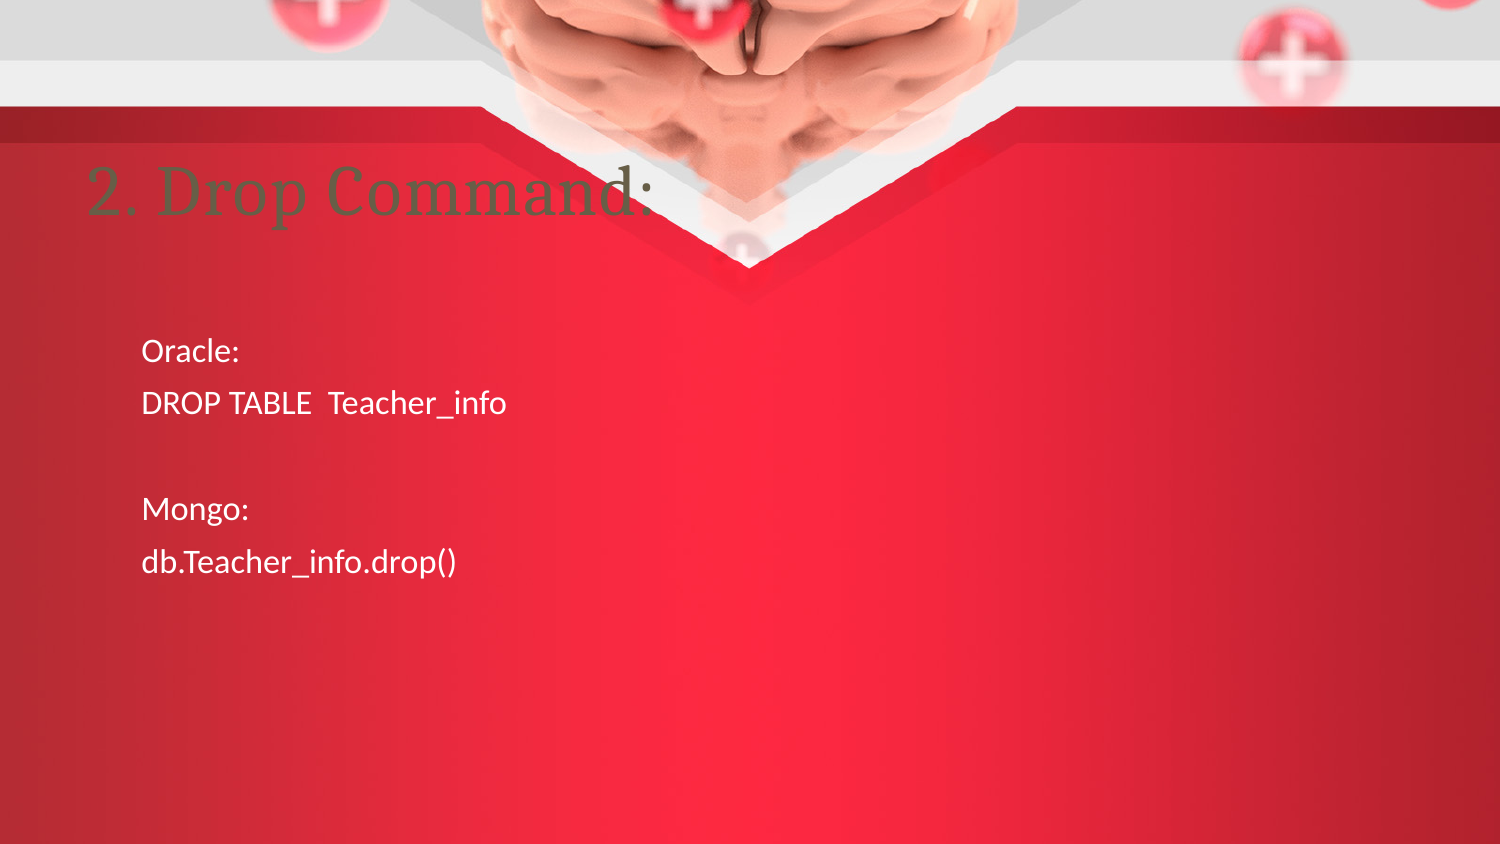

2. Drop Command:

Oracle:
DROP TABLE  Teacher_info

Mongo:
db.Teacher_info.drop()